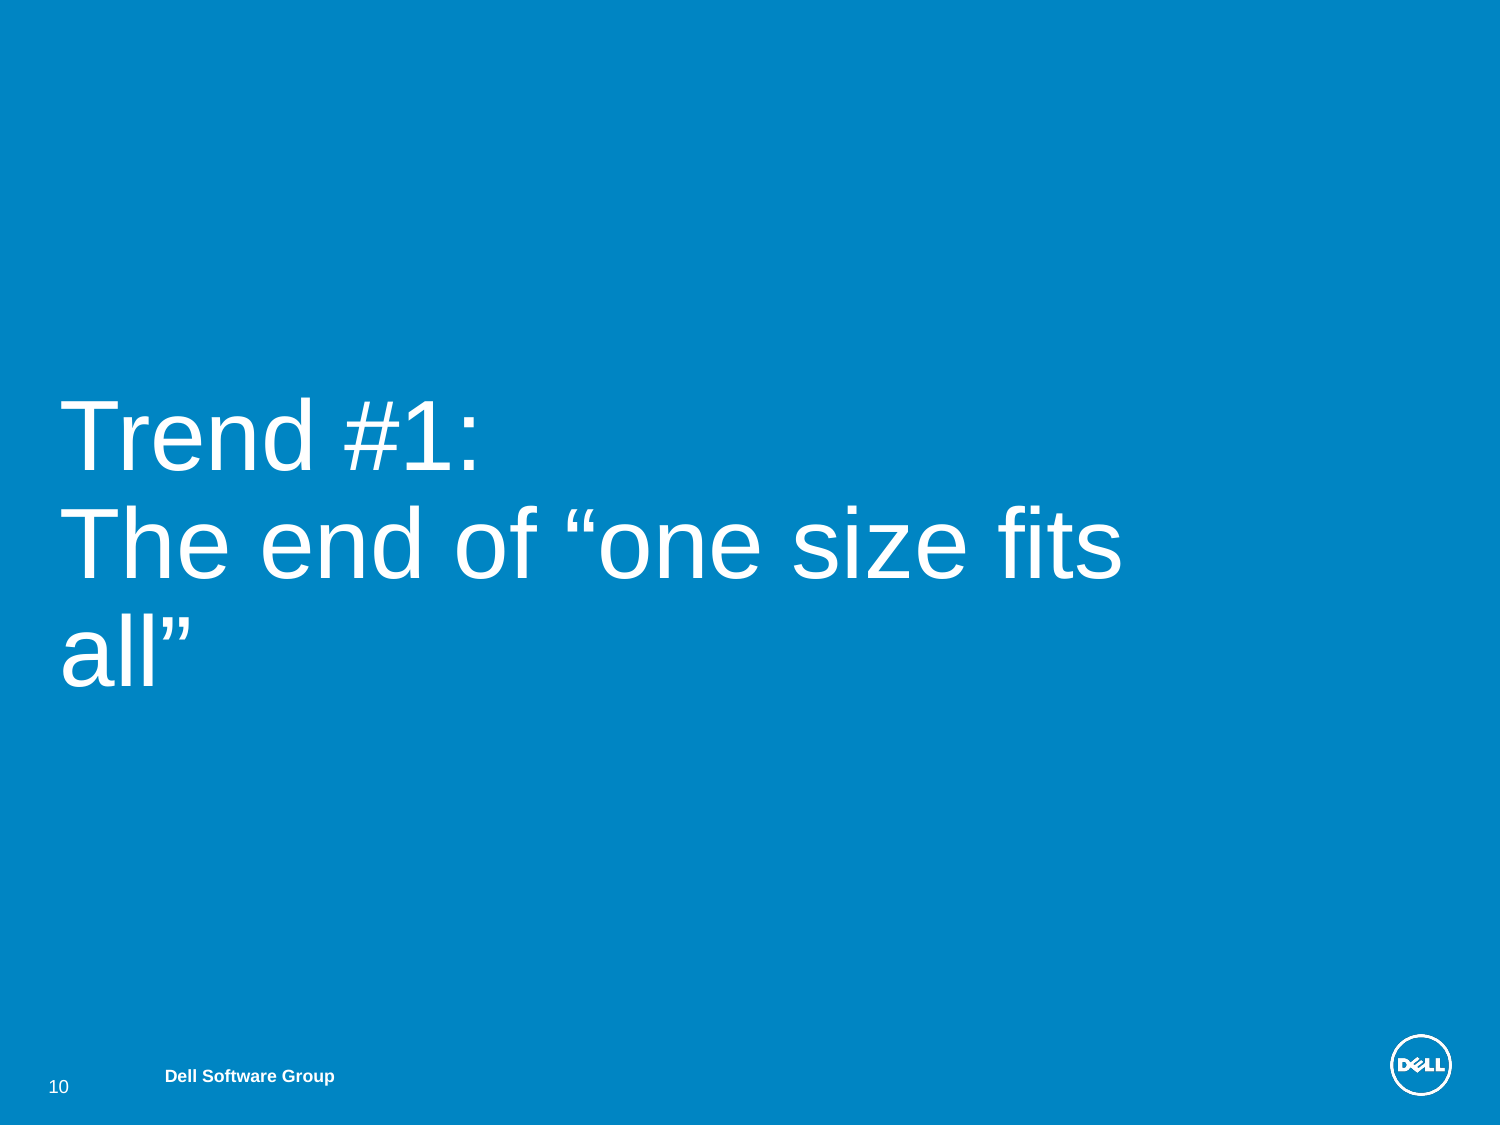

# Trend #1: The end of “one size fits all”